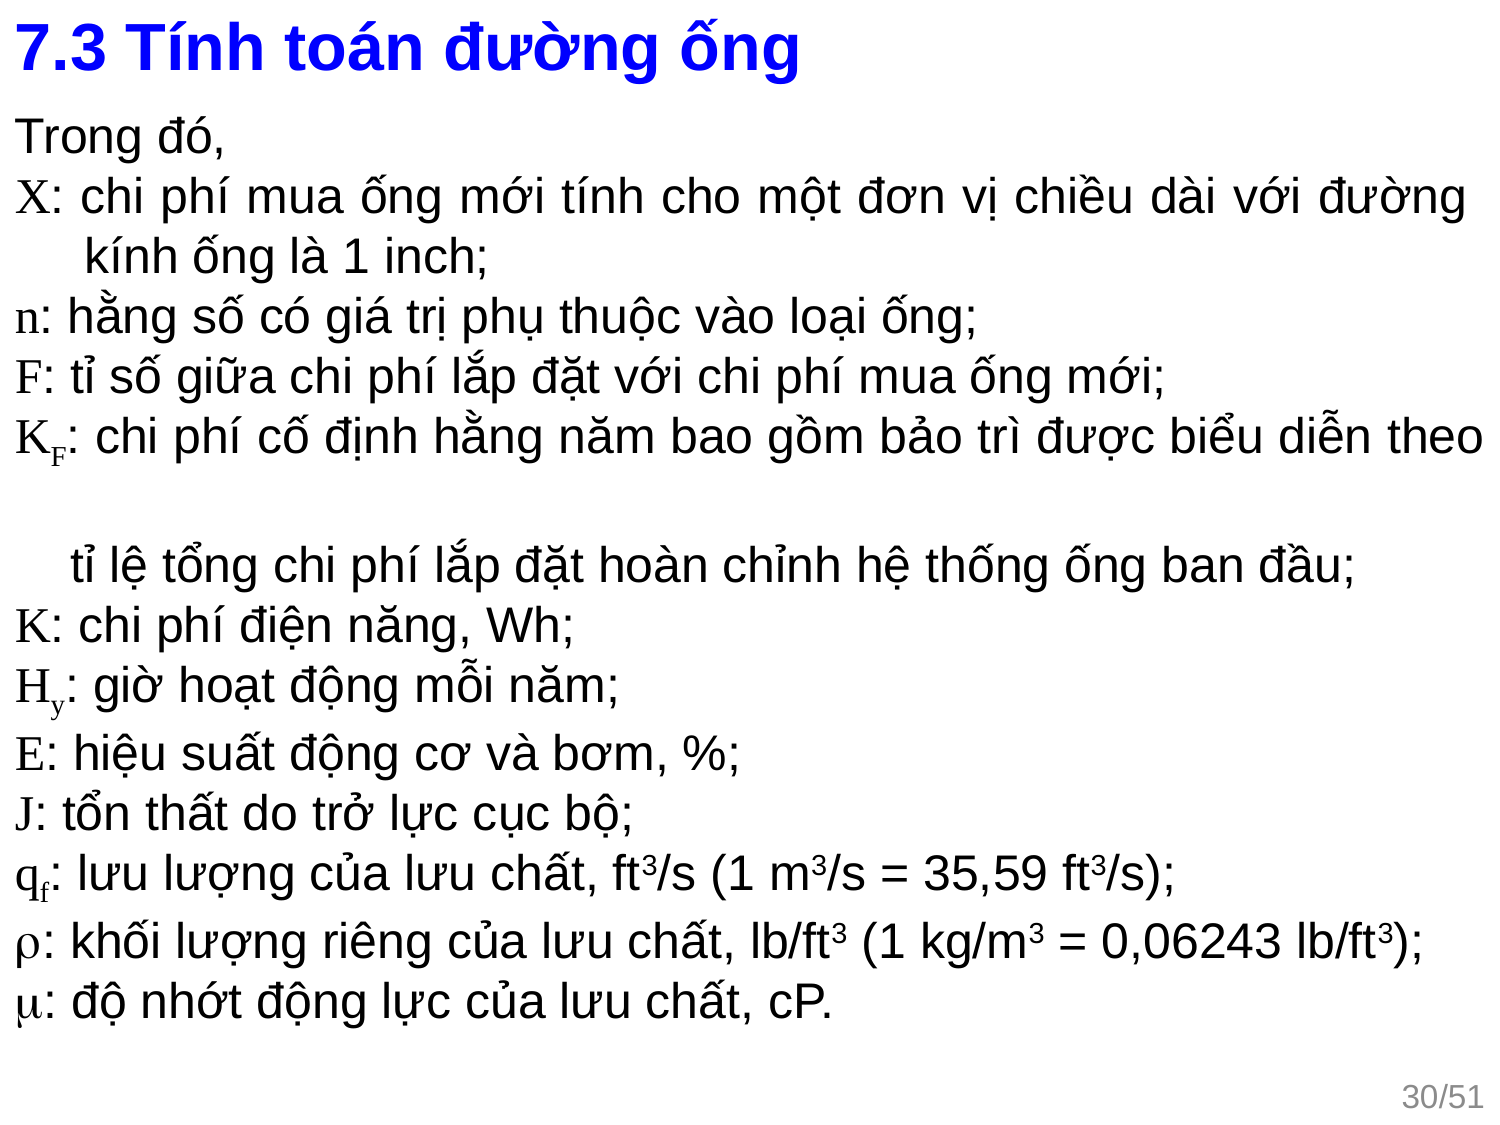

7.3 Tính toán đường ống
Trong đó,
X: chi phí mua ống mới tính cho một đơn vị chiều dài với đường
     kính ống là 1 inch;
n: hằng số có giá trị phụ thuộc vào loại ống;
F: tỉ số giữa chi phí lắp đặt với chi phí mua ống mới;
KF: chi phí cố định hằng năm bao gồm bảo trì được biểu diễn theo
    tỉ lệ tổng chi phí lắp đặt hoàn chỉnh hệ thống ống ban đầu;
K: chi phí điện năng, Wh;
Hy: giờ hoạt động mỗi năm;
E: hiệu suất động cơ và bơm, %;
J: tổn thất do trở lực cục bộ;
qf: lưu lượng của lưu chất, ft3/s (1 m3/s = 35,59 ft3/s);
ρ: khối lượng riêng của lưu chất, lb/ft3 (1 kg/m3 = 0,06243 lb/ft3);
μ: độ nhớt động lực của lưu chất, cP.
30/51